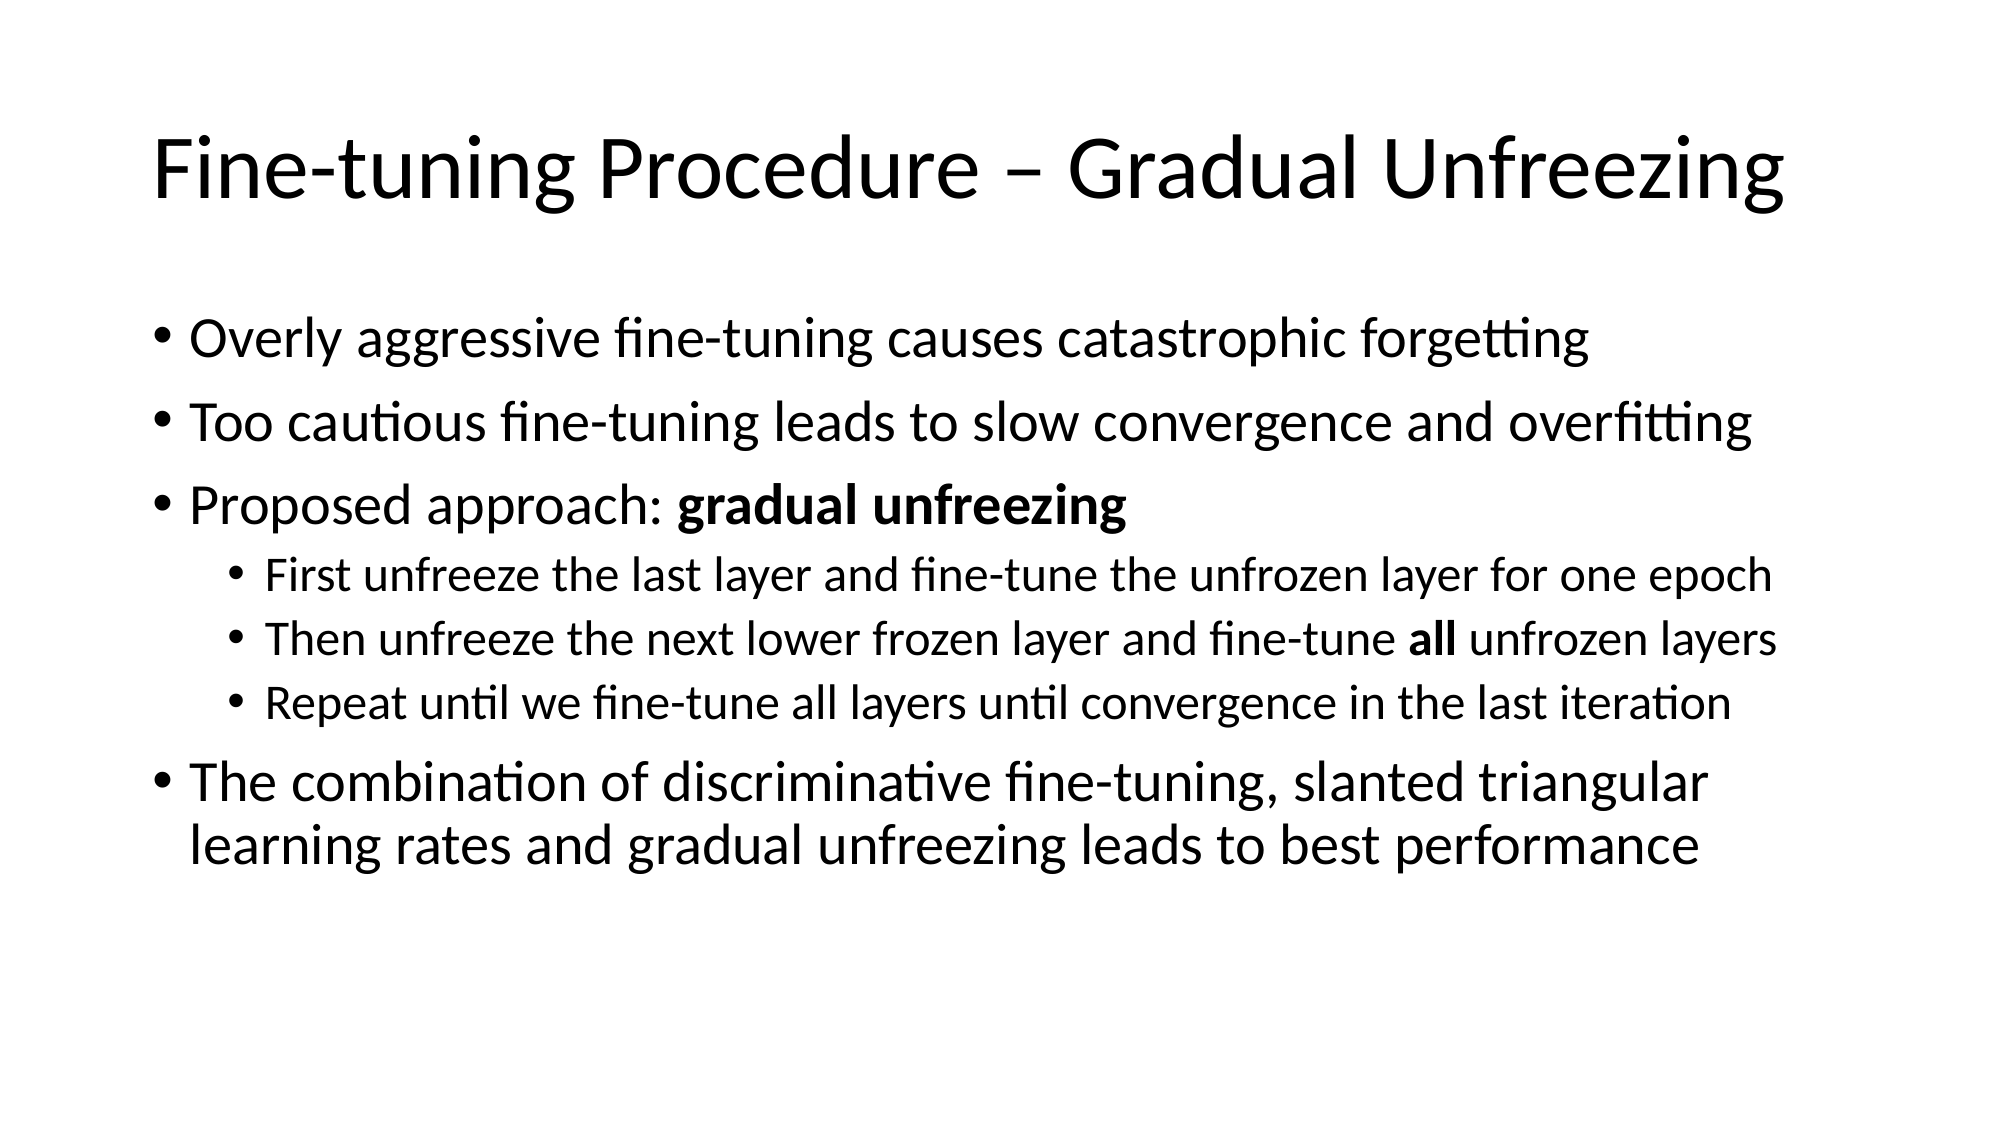

# Fine-tuning Procedure – Gradual Unfreezing
Overly aggressive fine-tuning causes catastrophic forgetting
Too cautious fine-tuning leads to slow convergence and overfitting
Proposed approach: gradual unfreezing
First unfreeze the last layer and fine-tune the unfrozen layer for one epoch
Then unfreeze the next lower frozen layer and fine-tune all unfrozen layers
Repeat until we fine-tune all layers until convergence in the last iteration
The combination of discriminative fine-tuning, slanted triangular learning rates and gradual unfreezing leads to best performance